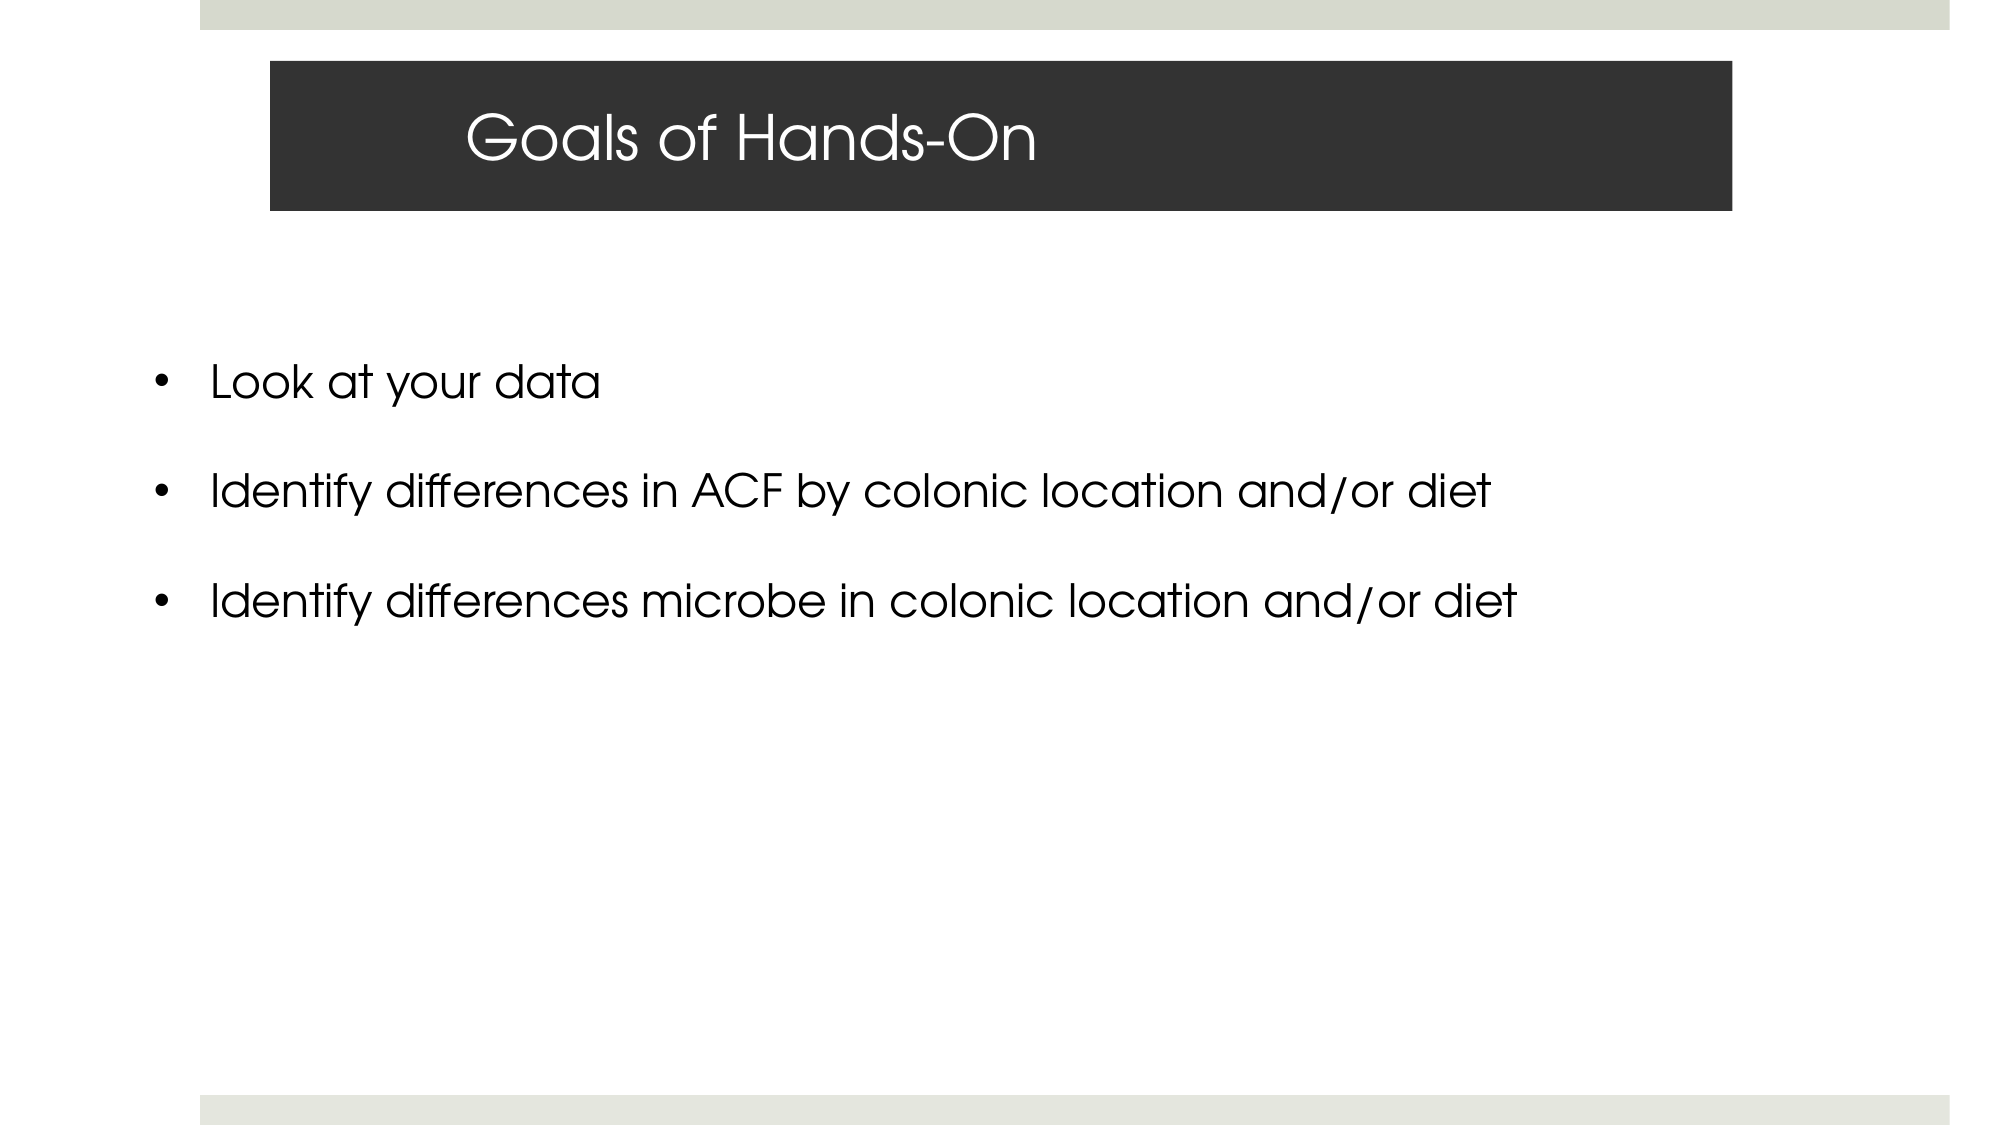

# Goals of Hands-On
Look at your data

Identify differences in ACF by colonic location and/or diet

Identify differences microbe in colonic location and/or diet